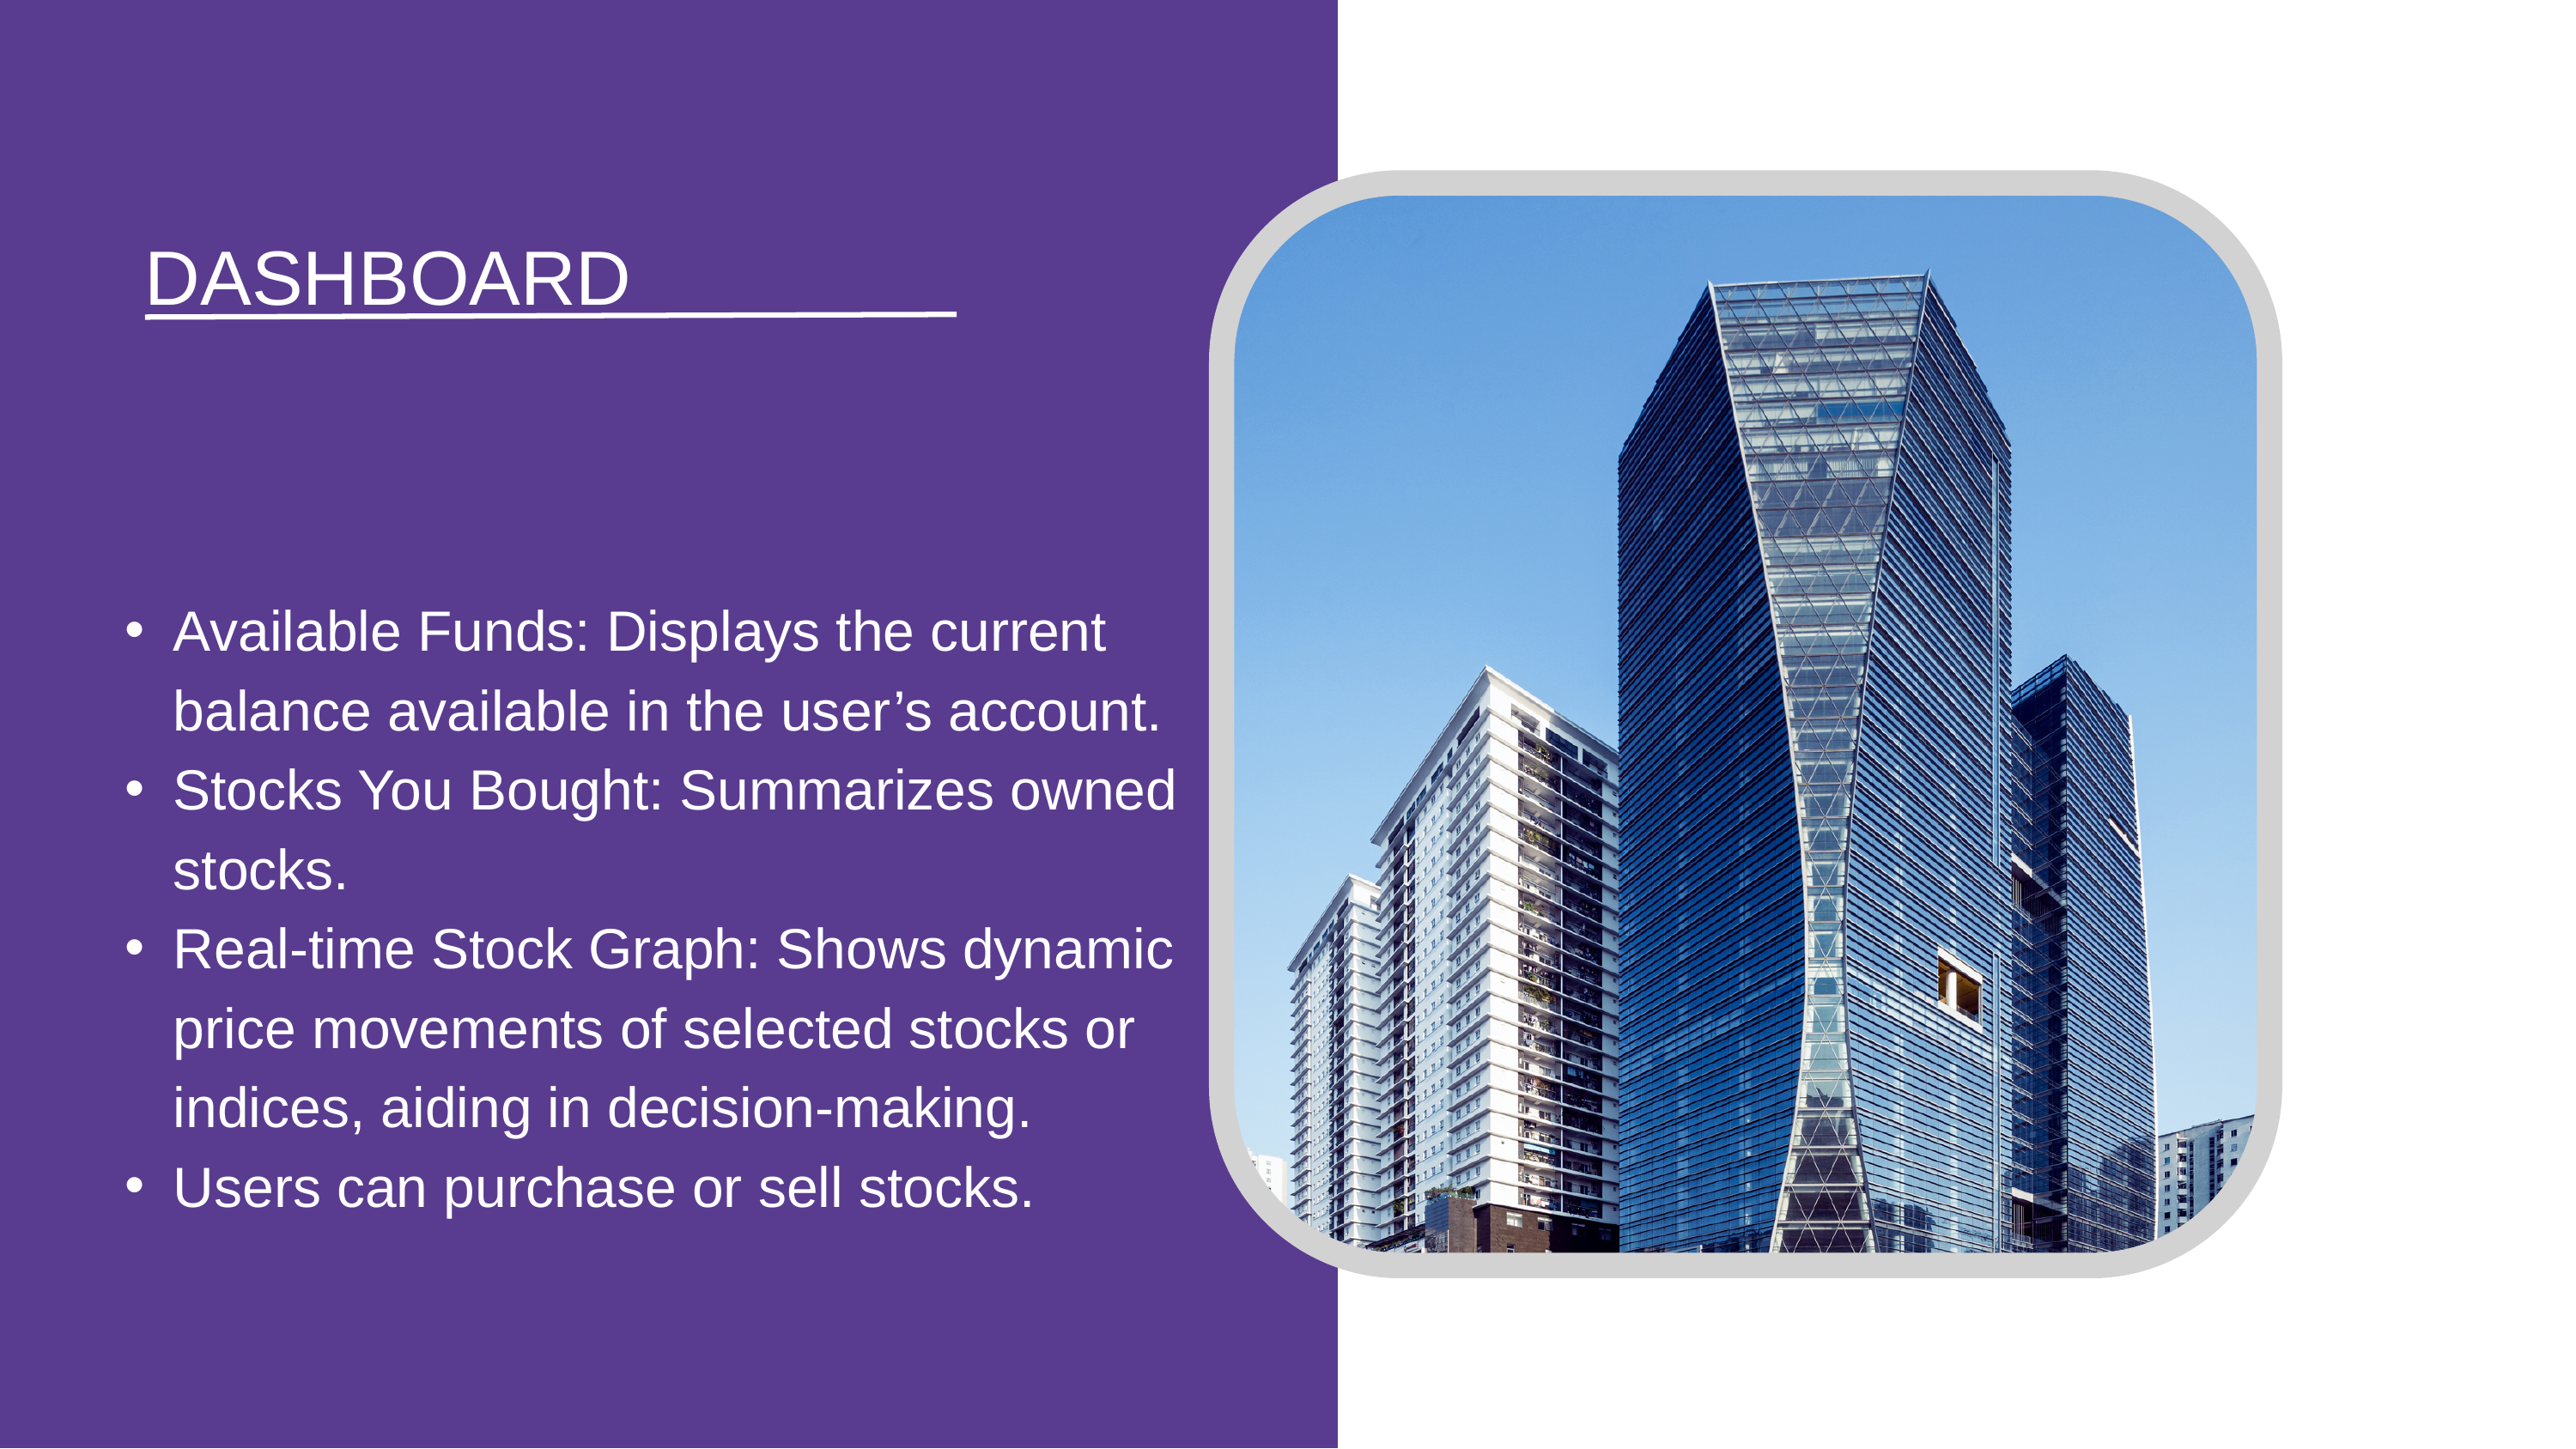

DASHBOARD

Available Funds: Displays the current balance available in the user’s account.
Stocks You Bought: Summarizes owned stocks.
Real-time Stock Graph: Shows dynamic price movements of selected stocks or indices, aiding in decision-making.
Users can purchase or sell stocks.